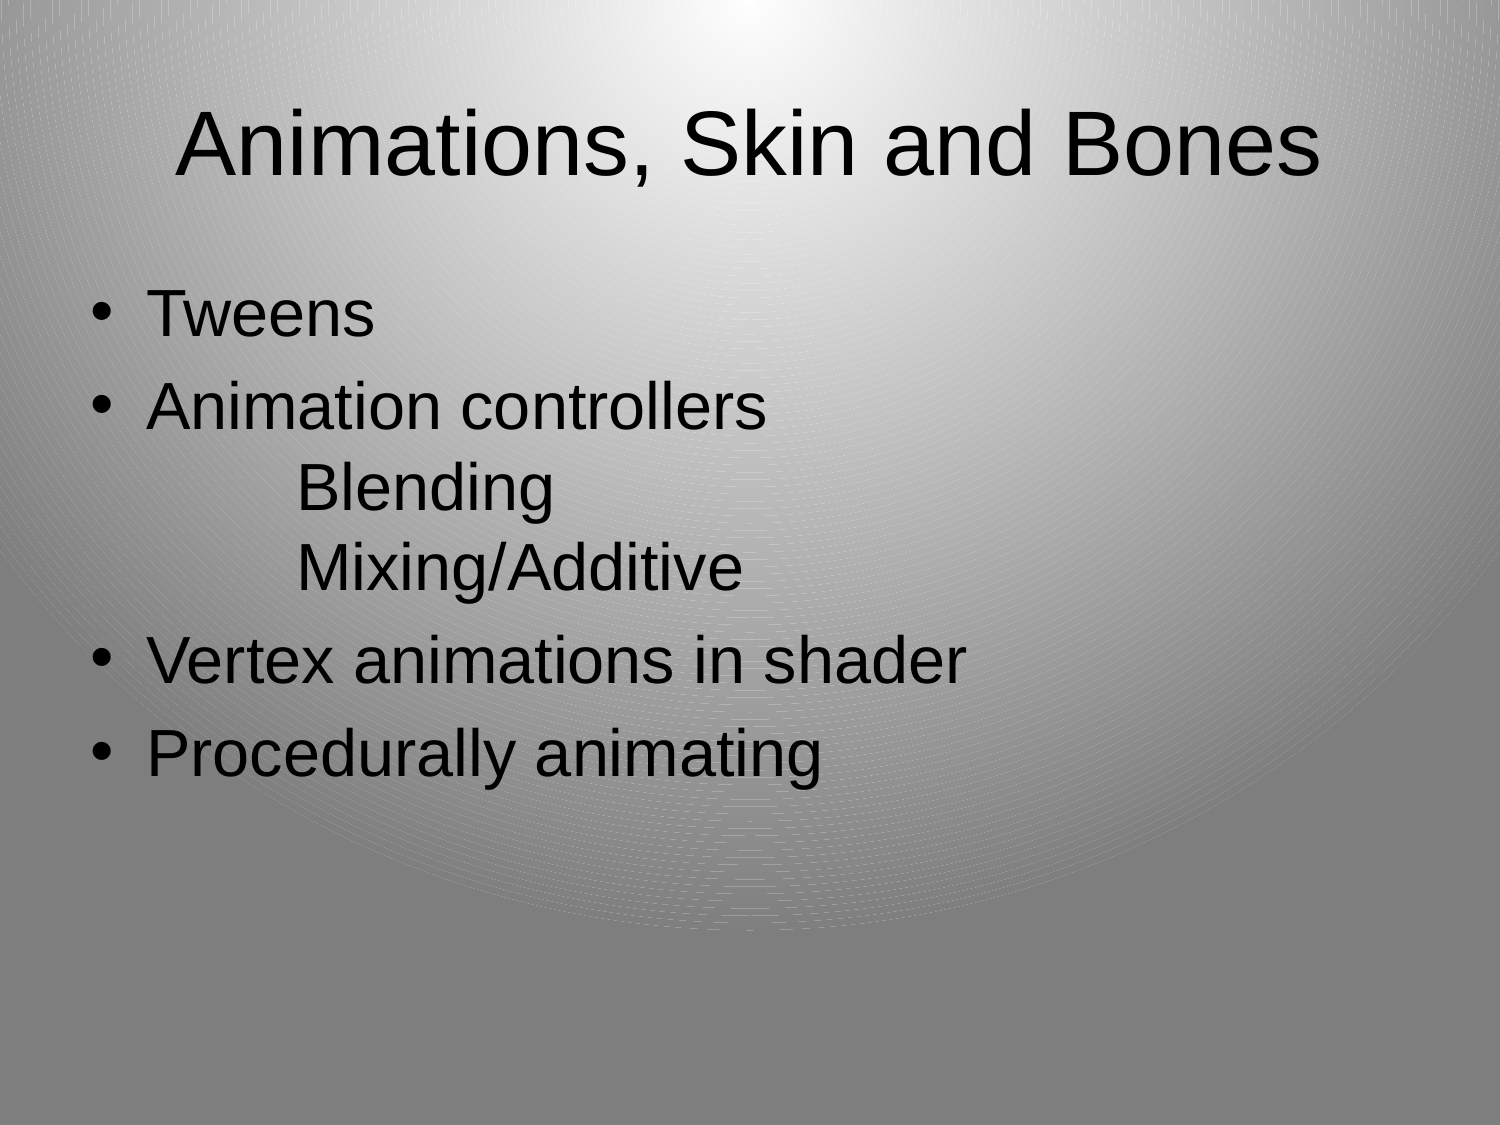

# Animations, Skin and Bones
Tweens
Animation controllers
	Blending
	Mixing/Additive
Vertex animations in shader
Procedurally animating